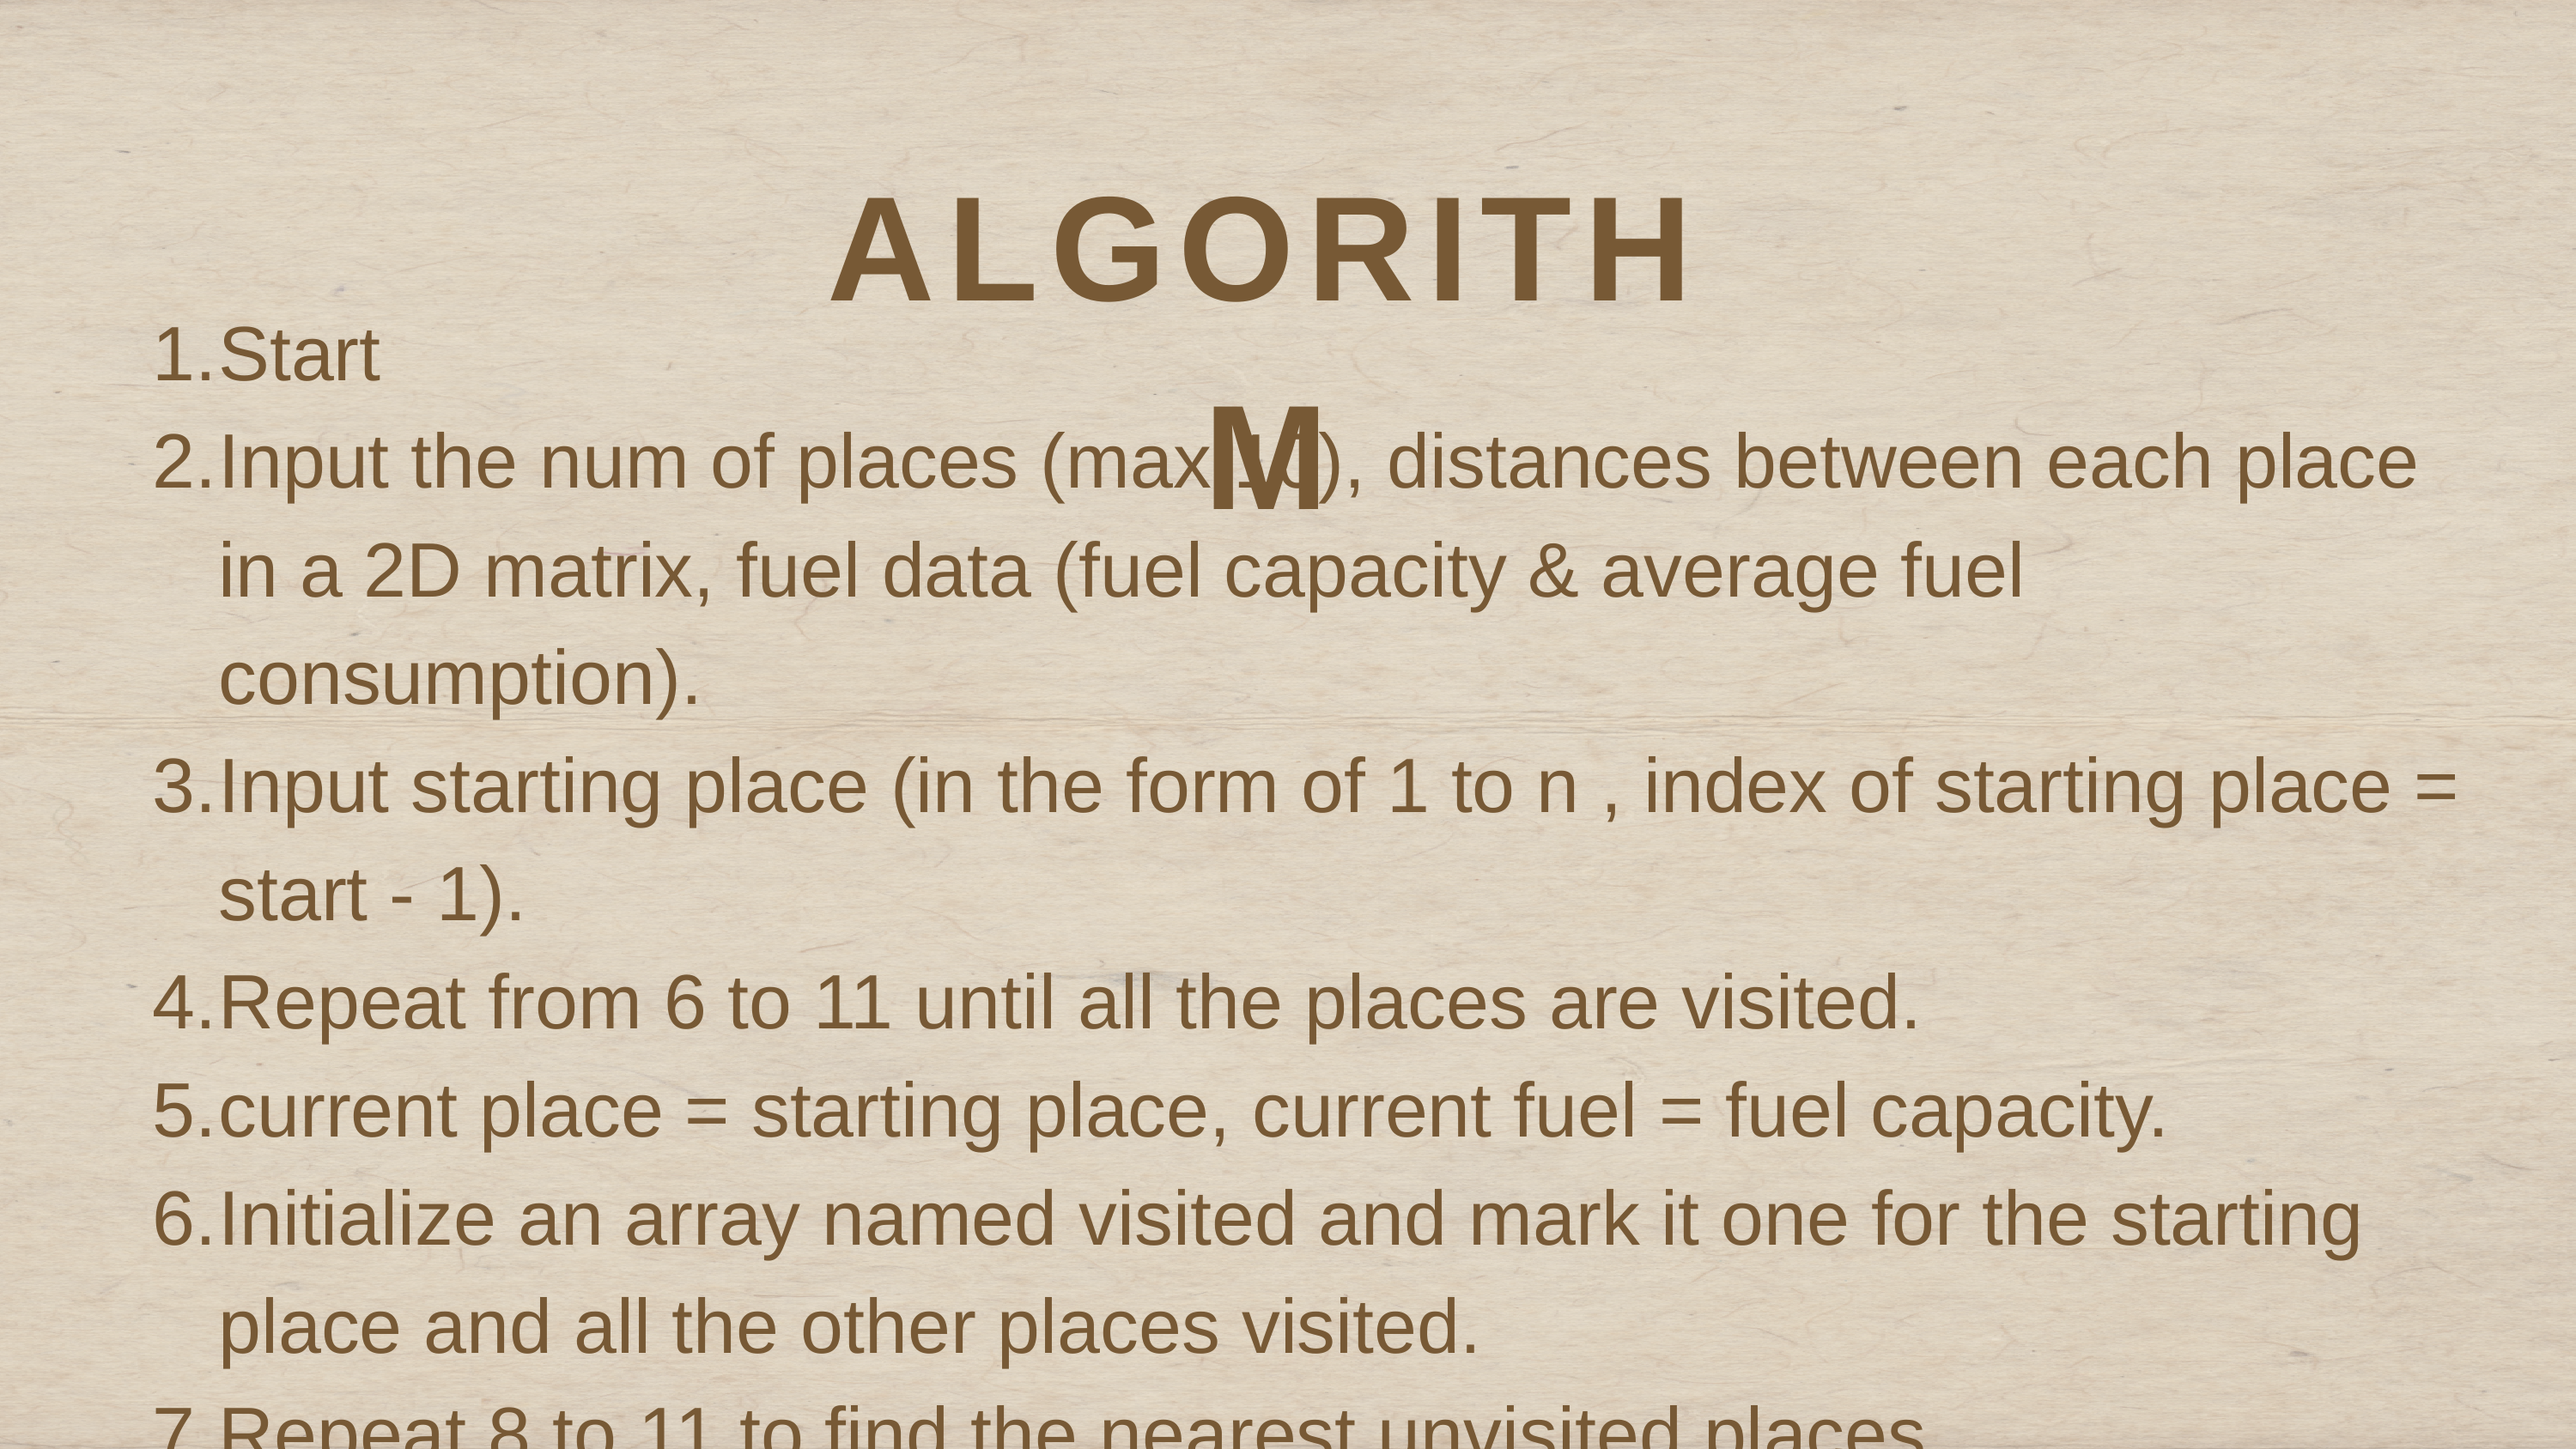

ALGORITHM
Start
Input the num of places (max 10), distances between each place in a 2D matrix, fuel data (fuel capacity & average fuel consumption).
Input starting place (in the form of 1 to n , index of starting place = start - 1).
Repeat from 6 to 11 until all the places are visited.
current place = starting place, current fuel = fuel capacity.
Initialize an array named visited and mark it one for the starting place and all the other places visited.
Repeat 8 to 11 to find the nearest unvisited places.